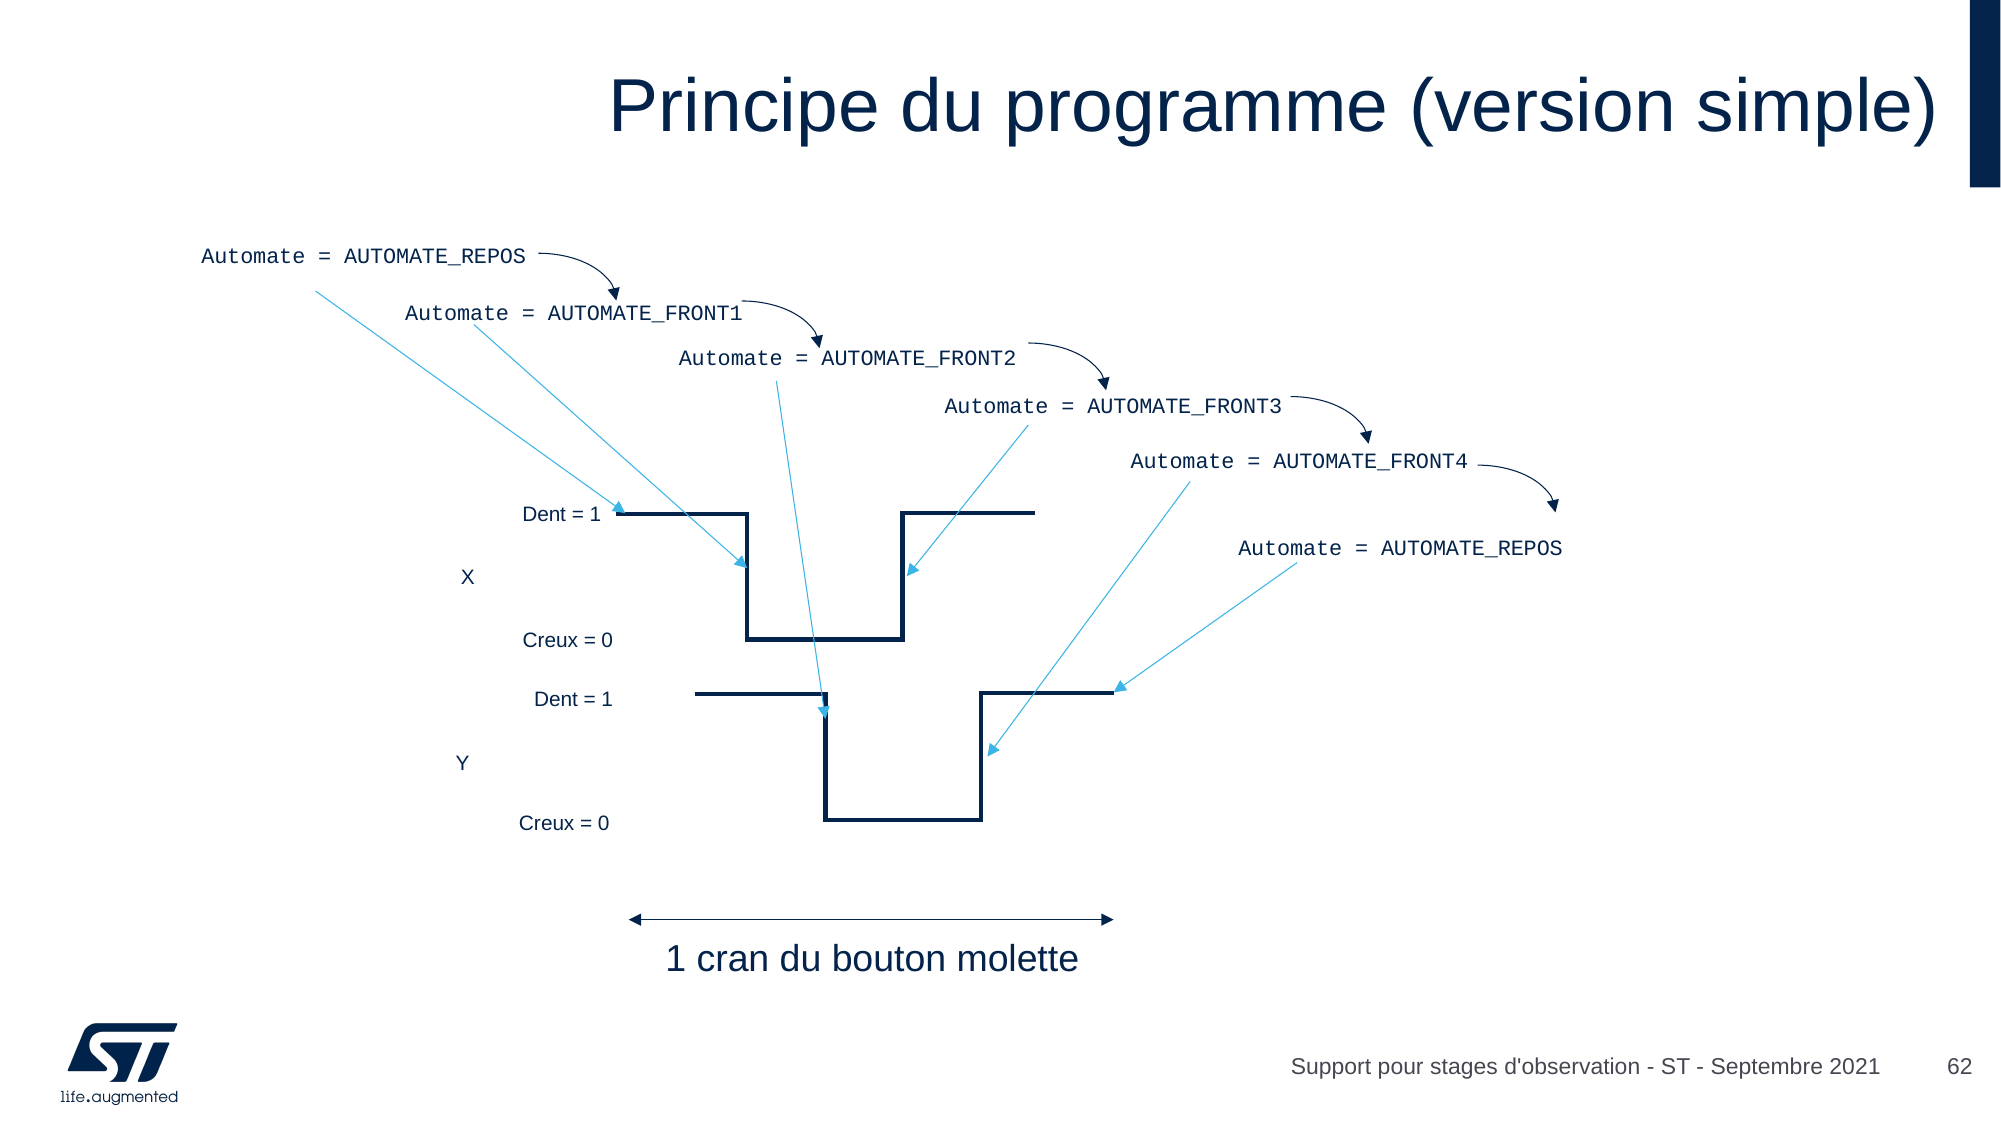

# Principe du programme (version simple)
Automate = AUTOMATE_REPOS

Automate = AUTOMATE_FRONT1

Automate = AUTOMATE_FRONT2

Automate = AUTOMATE_FRONT3

Automate = AUTOMATE_FRONT4

Dent = 1
Automate = AUTOMATE_REPOS
X
Creux = 0
Dent = 1
Y
Creux = 0
1 cran du bouton molette
Support pour stages d'observation - ST - Septembre 2021
62